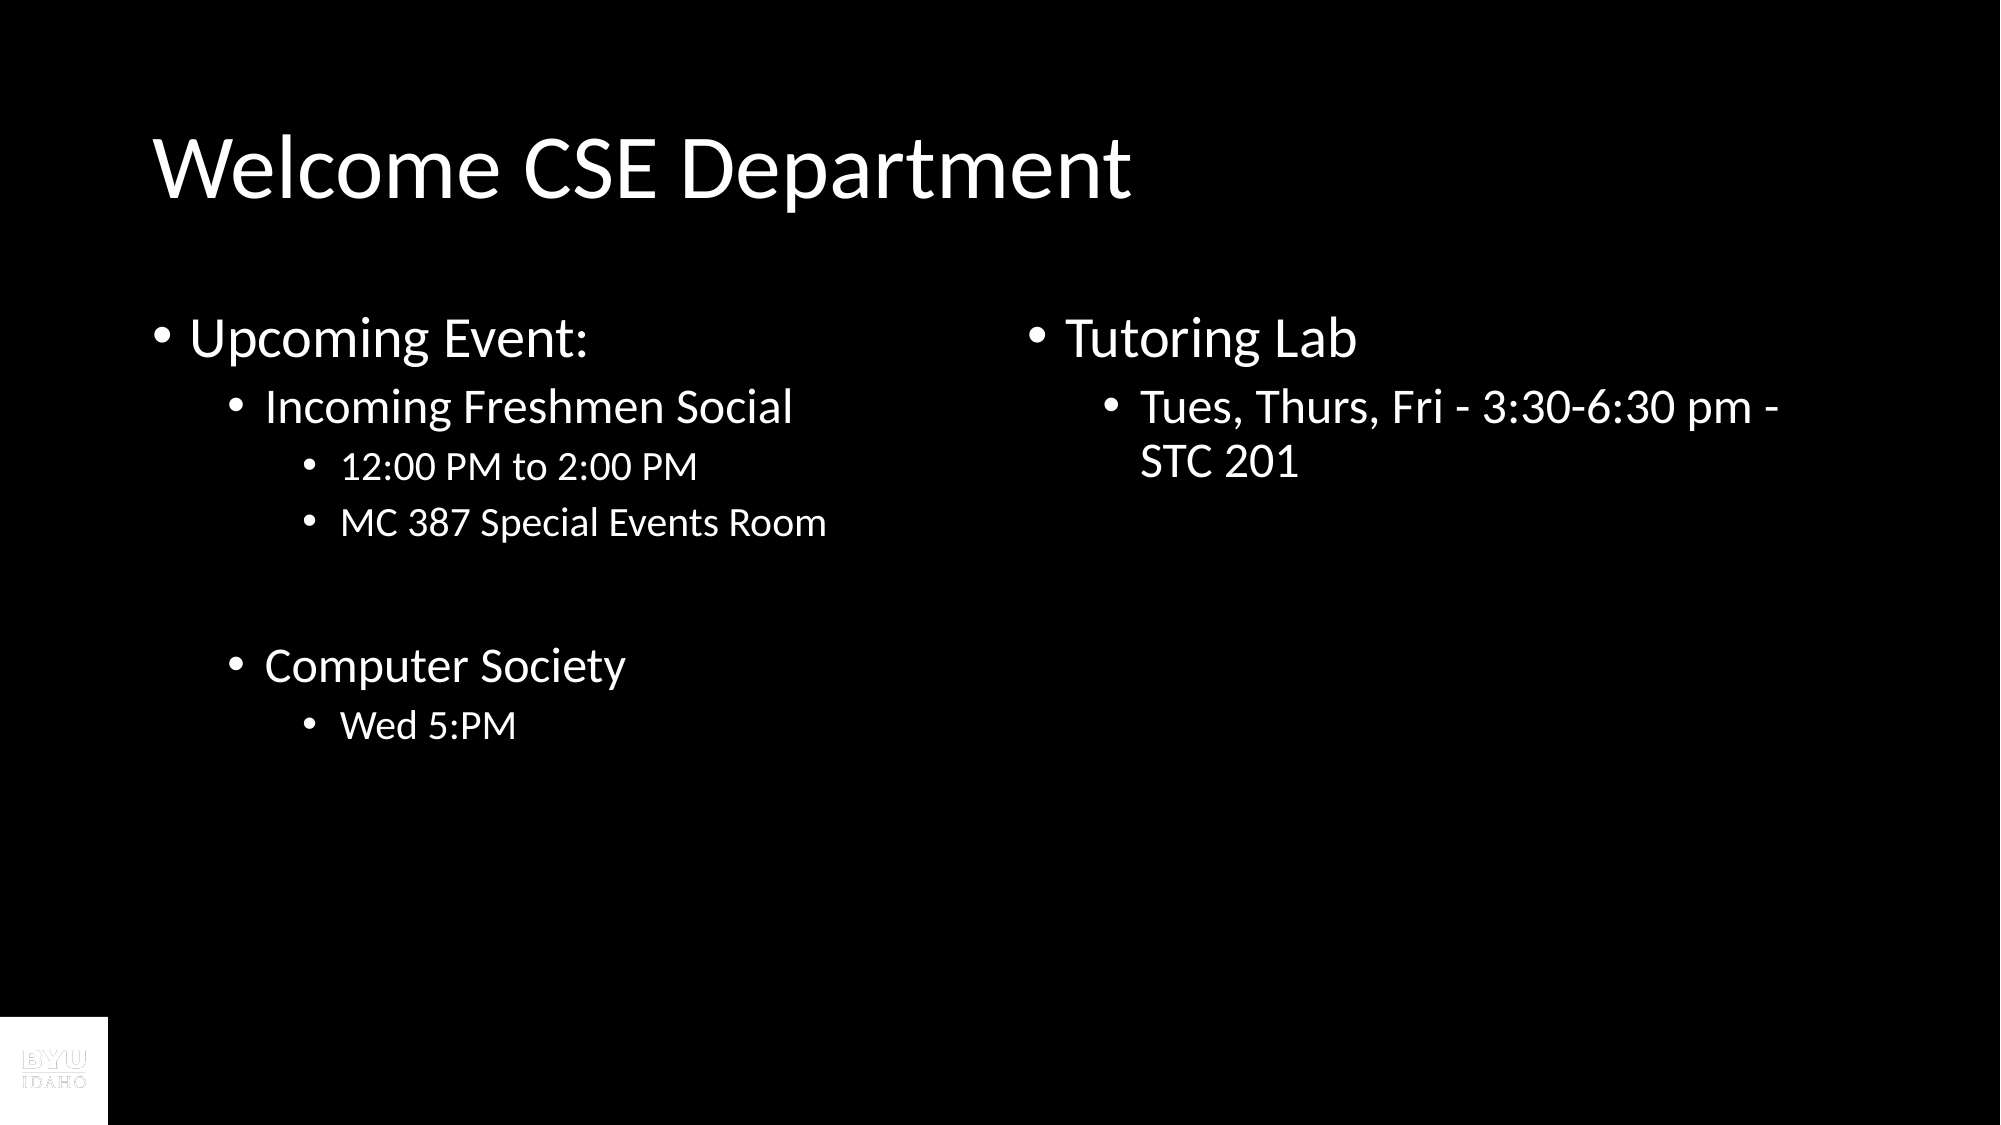

# Welcome CSE Department
Upcoming Event:
Incoming Freshmen Social
12:00 PM to 2:00 PM
MC 387 Special Events Room

Computer Society
Wed 5:PM

Tutoring Lab
Tues, Thurs, Fri - 3:30-6:30 pm - STC 201